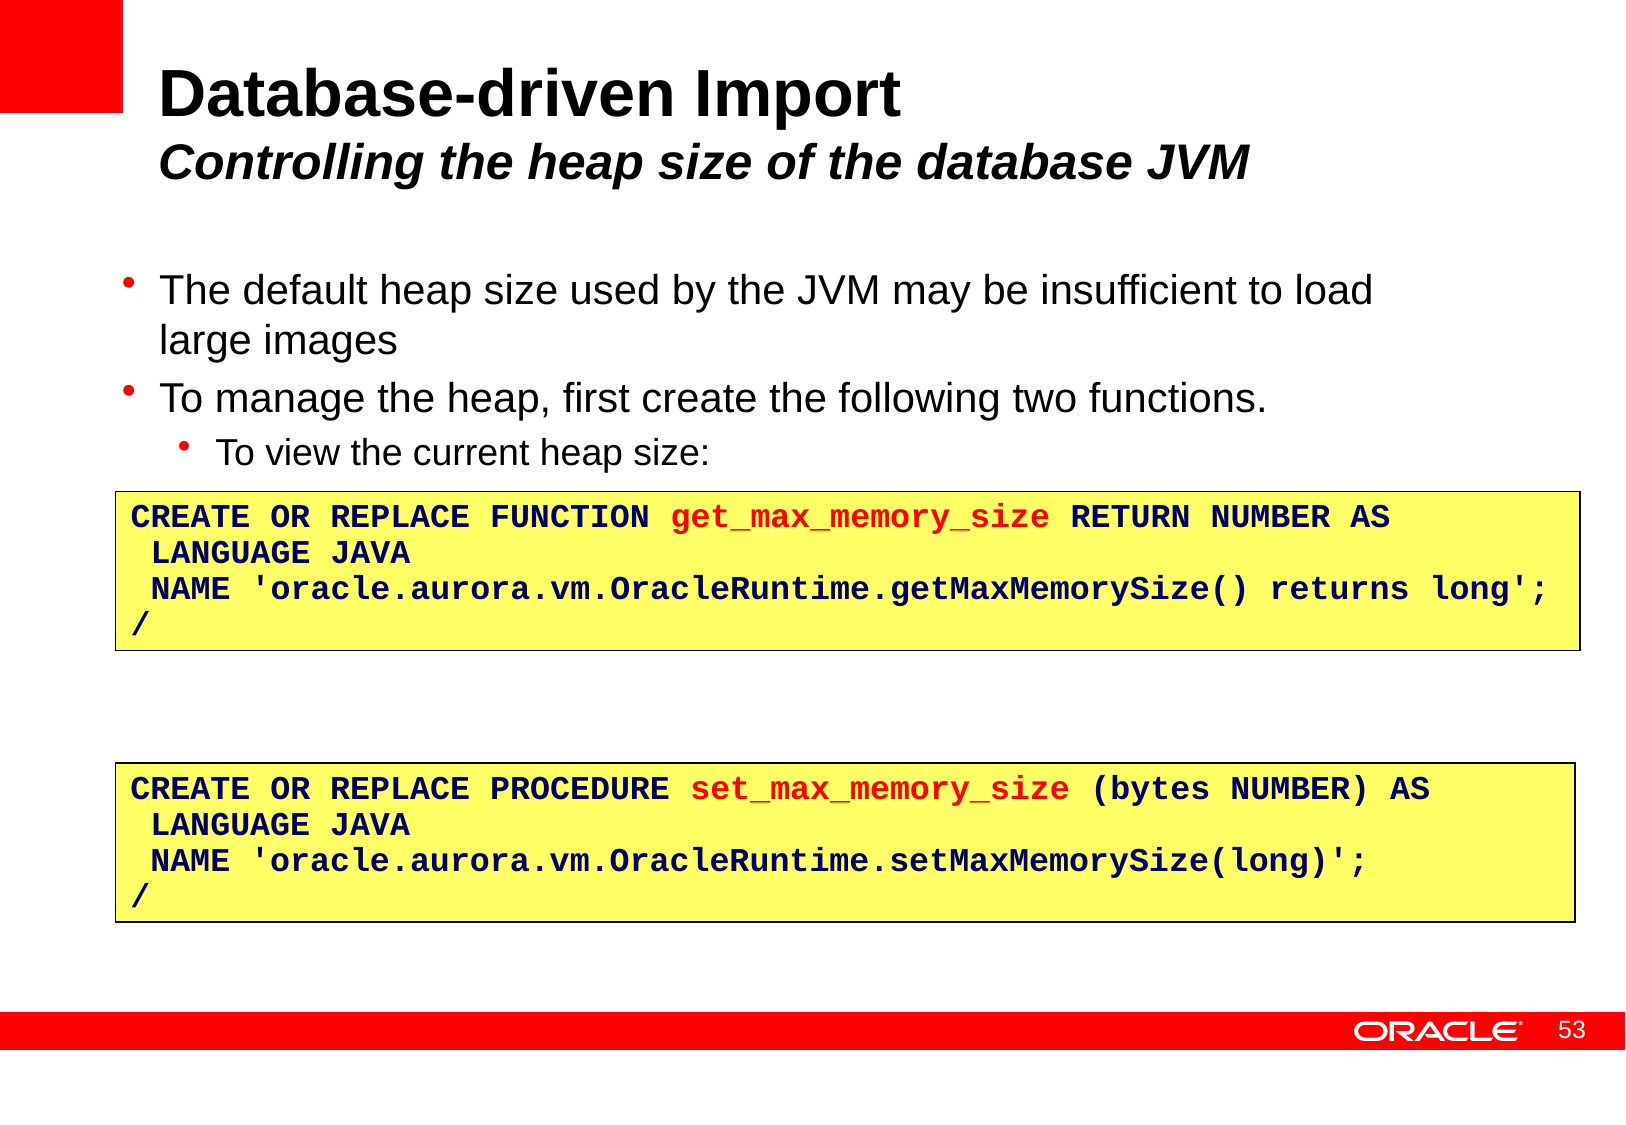

# Database-driven Import Controlling the heap size of the database JVM
The default heap size used by the JVM may be insufficient to load large images
To manage the heap, first create the following two functions.
To view the current heap size:

To set the heap size:

CREATE OR REPLACE FUNCTION get_max_memory_size RETURN NUMBER AS
 LANGUAGE JAVA
 NAME 'oracle.aurora.vm.OracleRuntime.getMaxMemorySize() returns long';
/
CREATE OR REPLACE PROCEDURE set_max_memory_size (bytes NUMBER) AS
 LANGUAGE JAVA
 NAME 'oracle.aurora.vm.OracleRuntime.setMaxMemorySize(long)';
/